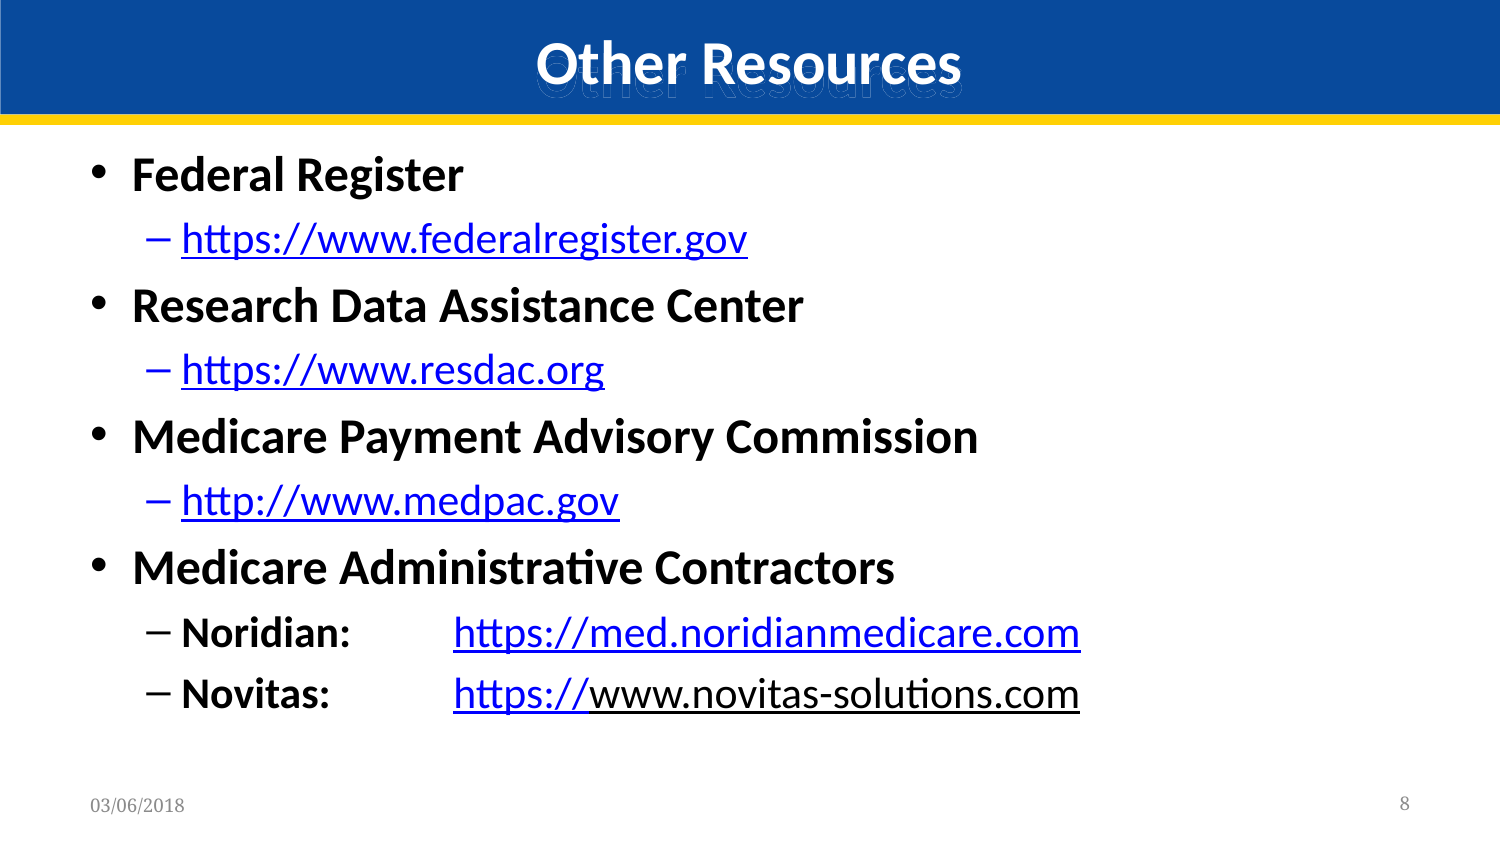

# Other Resources
Federal Register
https://www.federalregister.gov
Research Data Assistance Center
https://www.resdac.org
Medicare Payment Advisory Commission
http://www.medpac.gov
Medicare Administrative Contractors
Noridian:	https://med.noridianmedicare.com
Novitas: 	https://www.novitas-solutions.com
8